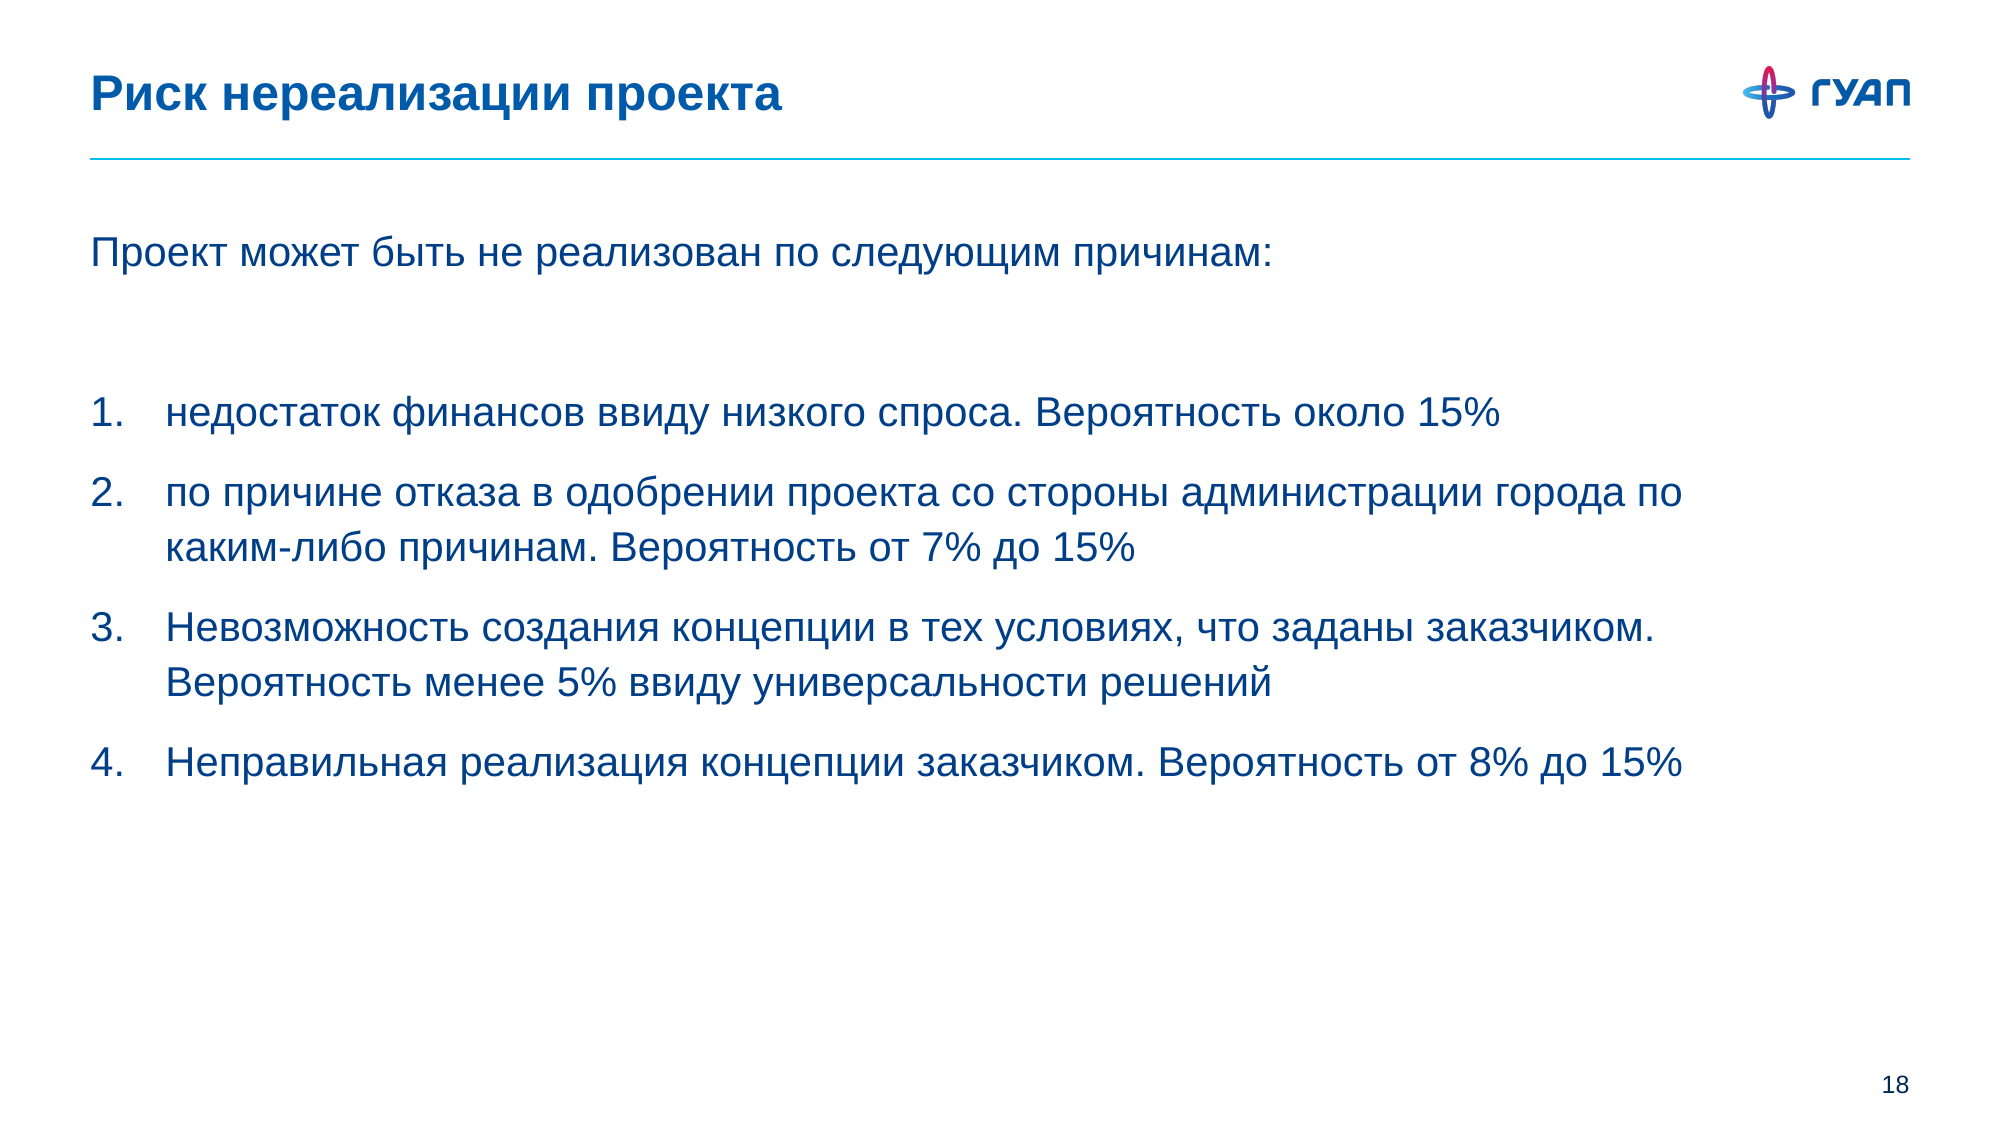

# Риск нереализации проекта
Проект может быть не реализован по следующим причинам:

недостаток финансов ввиду низкого спроса. Вероятность около 15%
по причине отказа в одобрении проекта со стороны администрации города по каким-либо причинам. Вероятность от 7% до 15%
Невозможность создания концепции в тех условиях, что заданы заказчиком. Вероятность менее 5% ввиду универсальности решений
Неправильная реализация концепции заказчиком. Вероятность от 8% до 15%